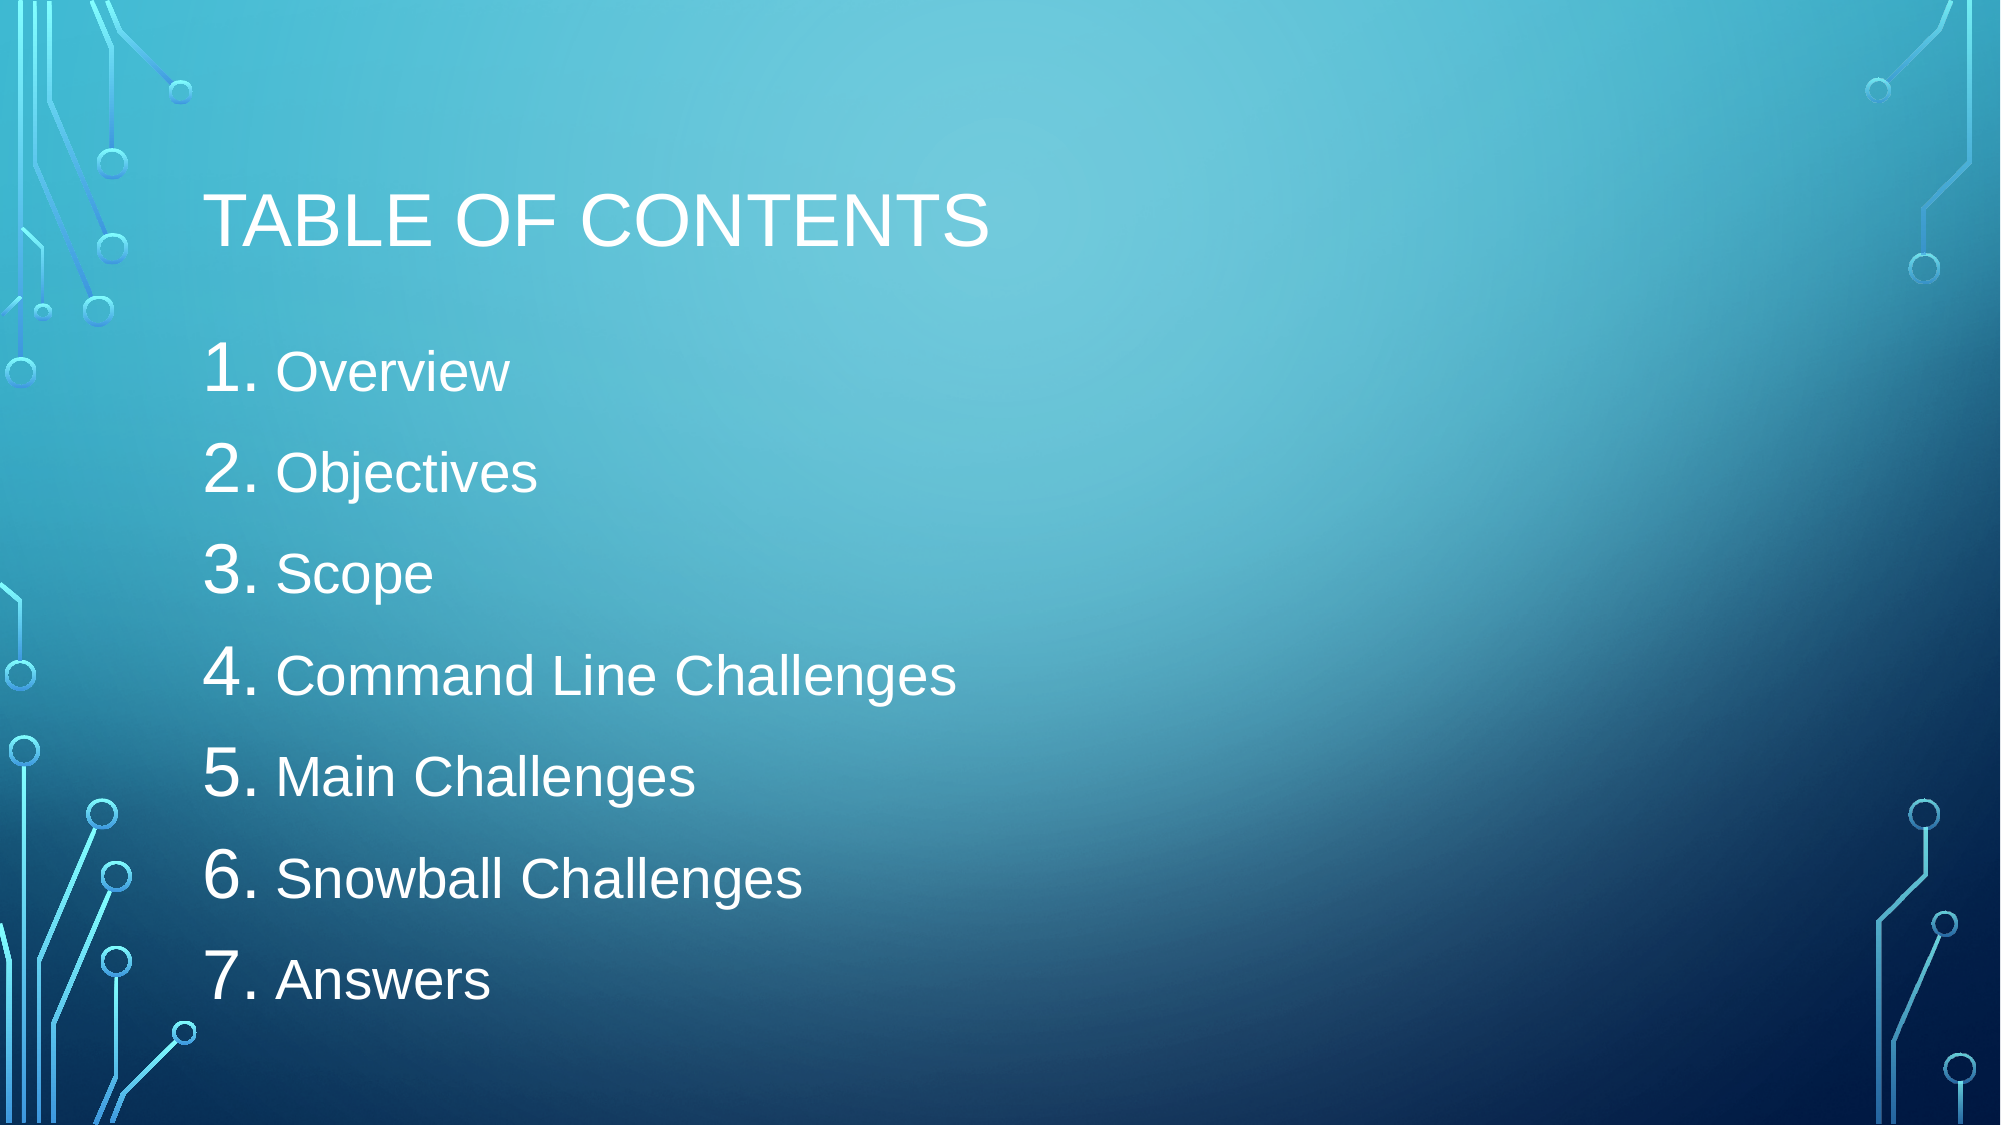

# Table of Contents
Overview
Objectives
Scope
Command Line Challenges
Main Challenges
Snowball Challenges
Answers